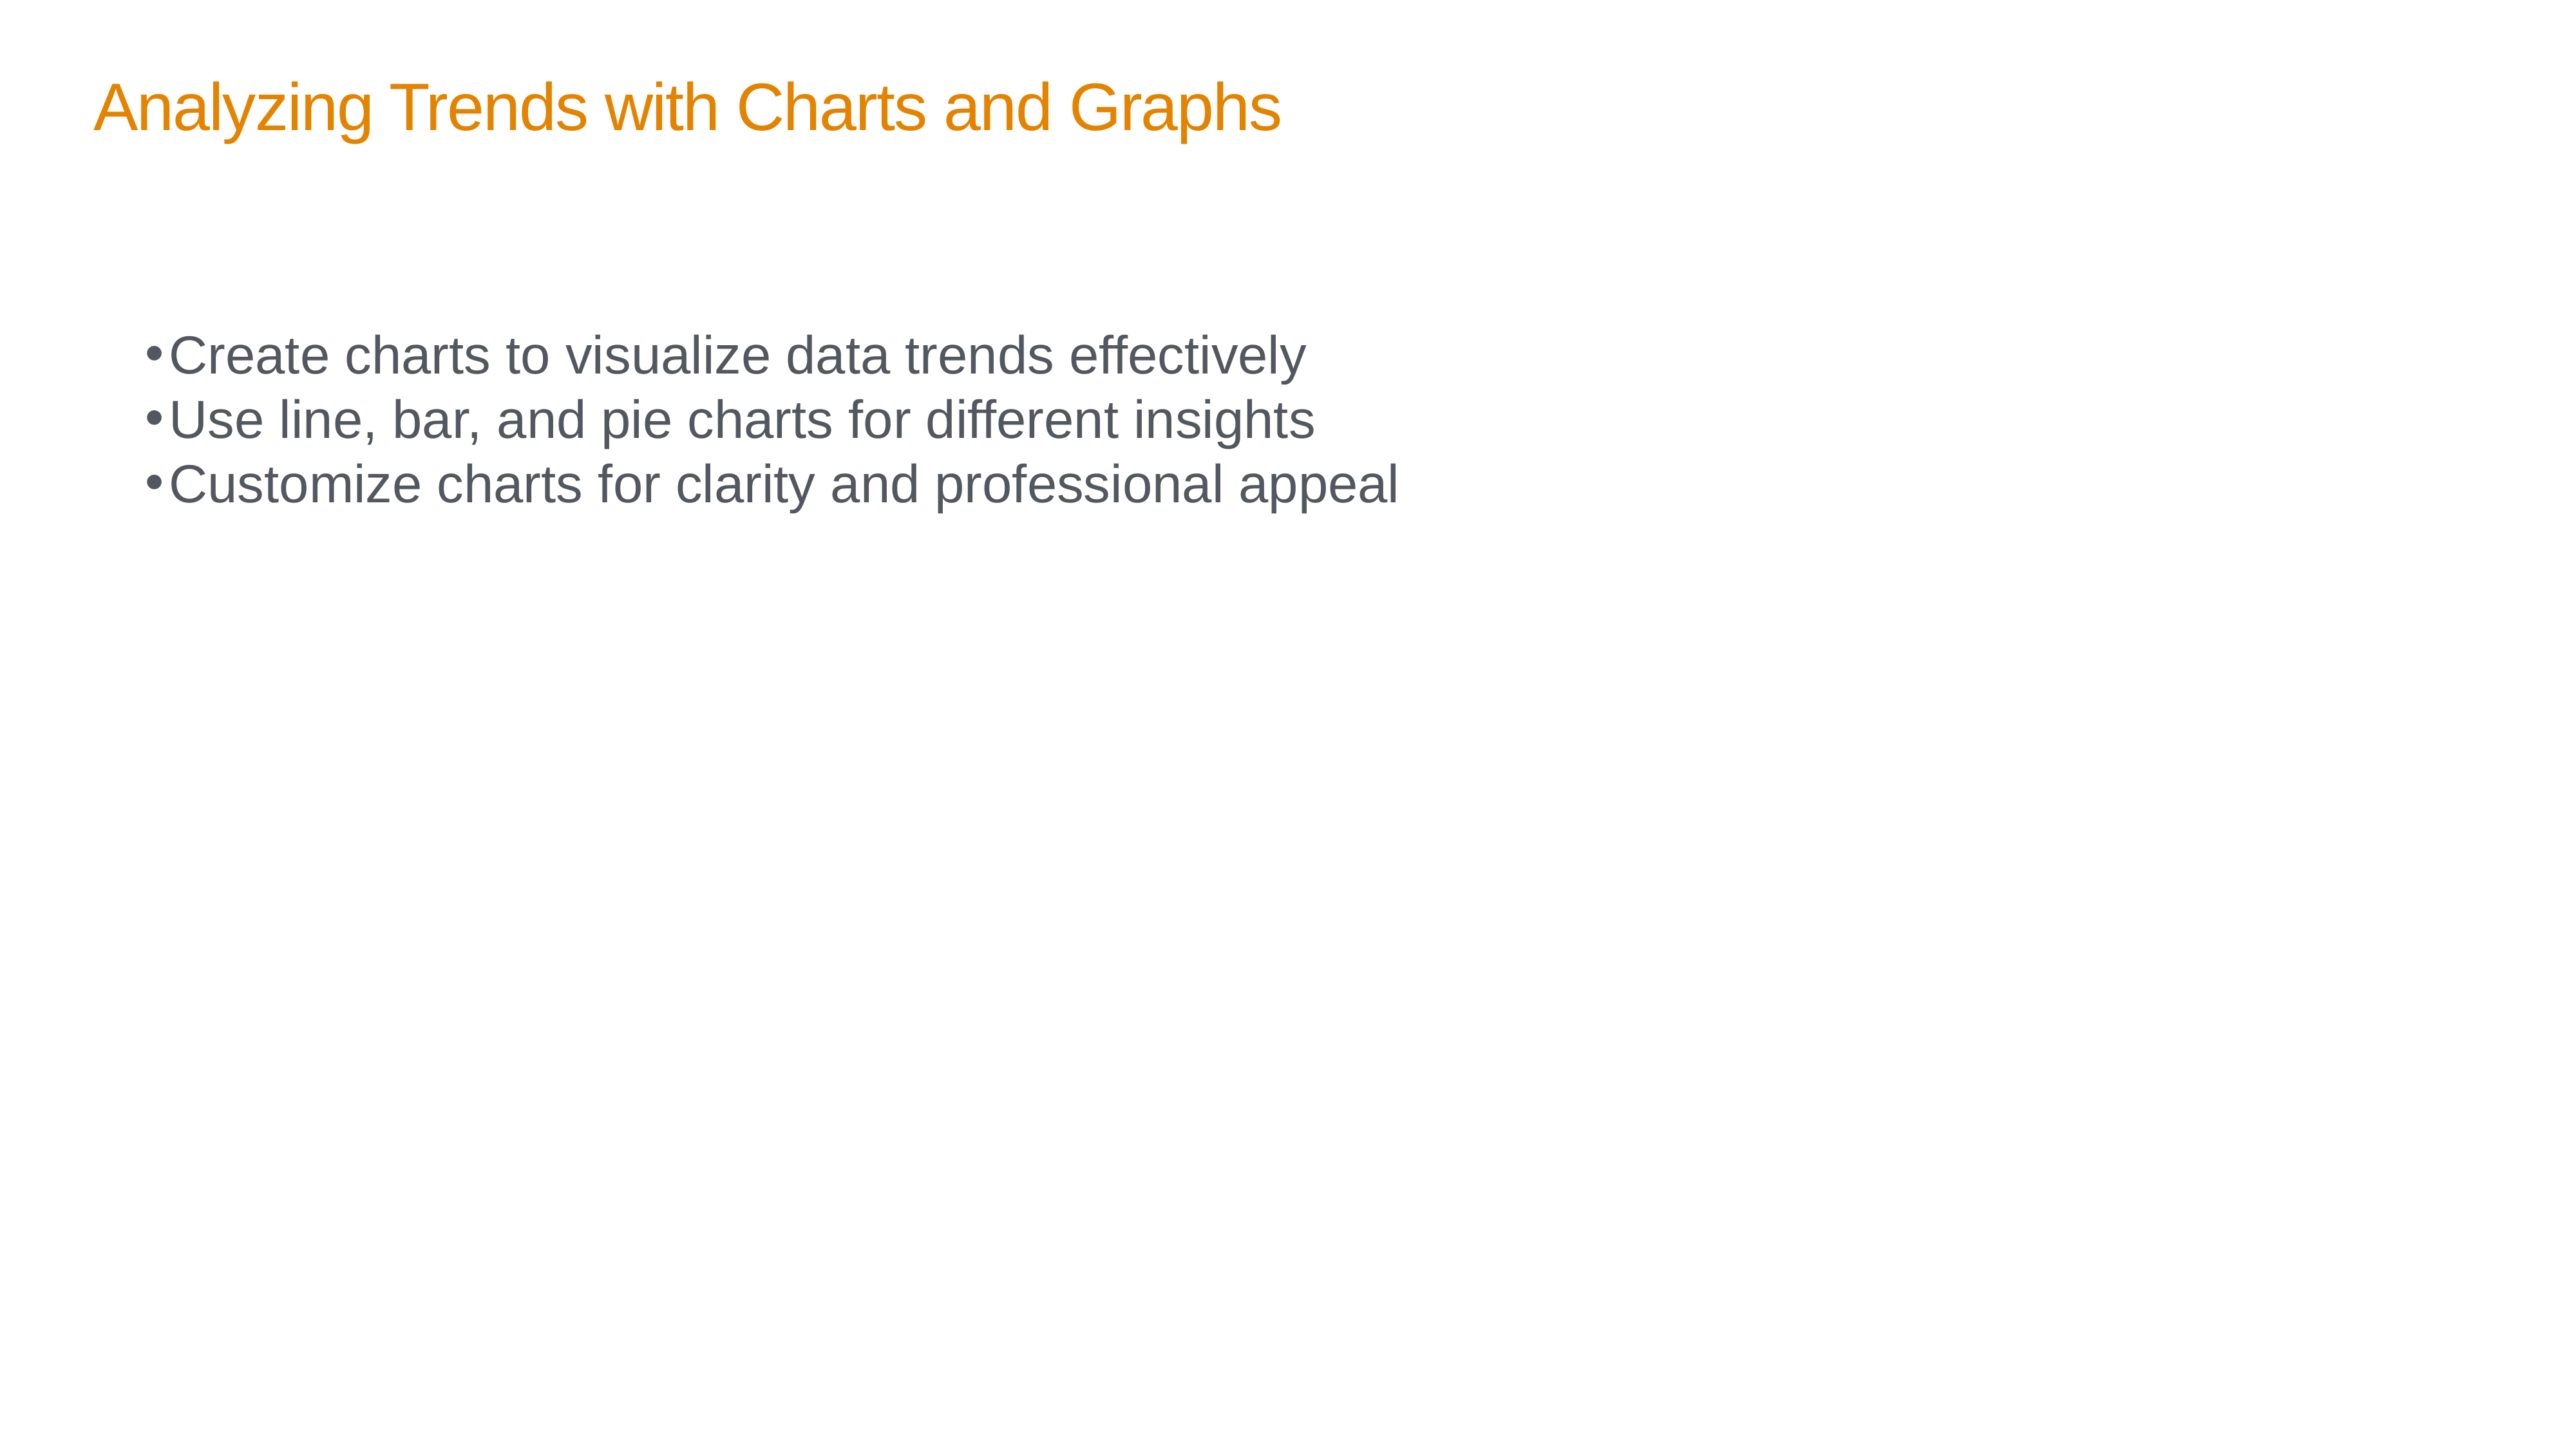

Analyzing Trends with Charts and Graphs
Create charts to visualize data trends effectively
Use line, bar, and pie charts for different insights
Customize charts for clarity and professional appeal